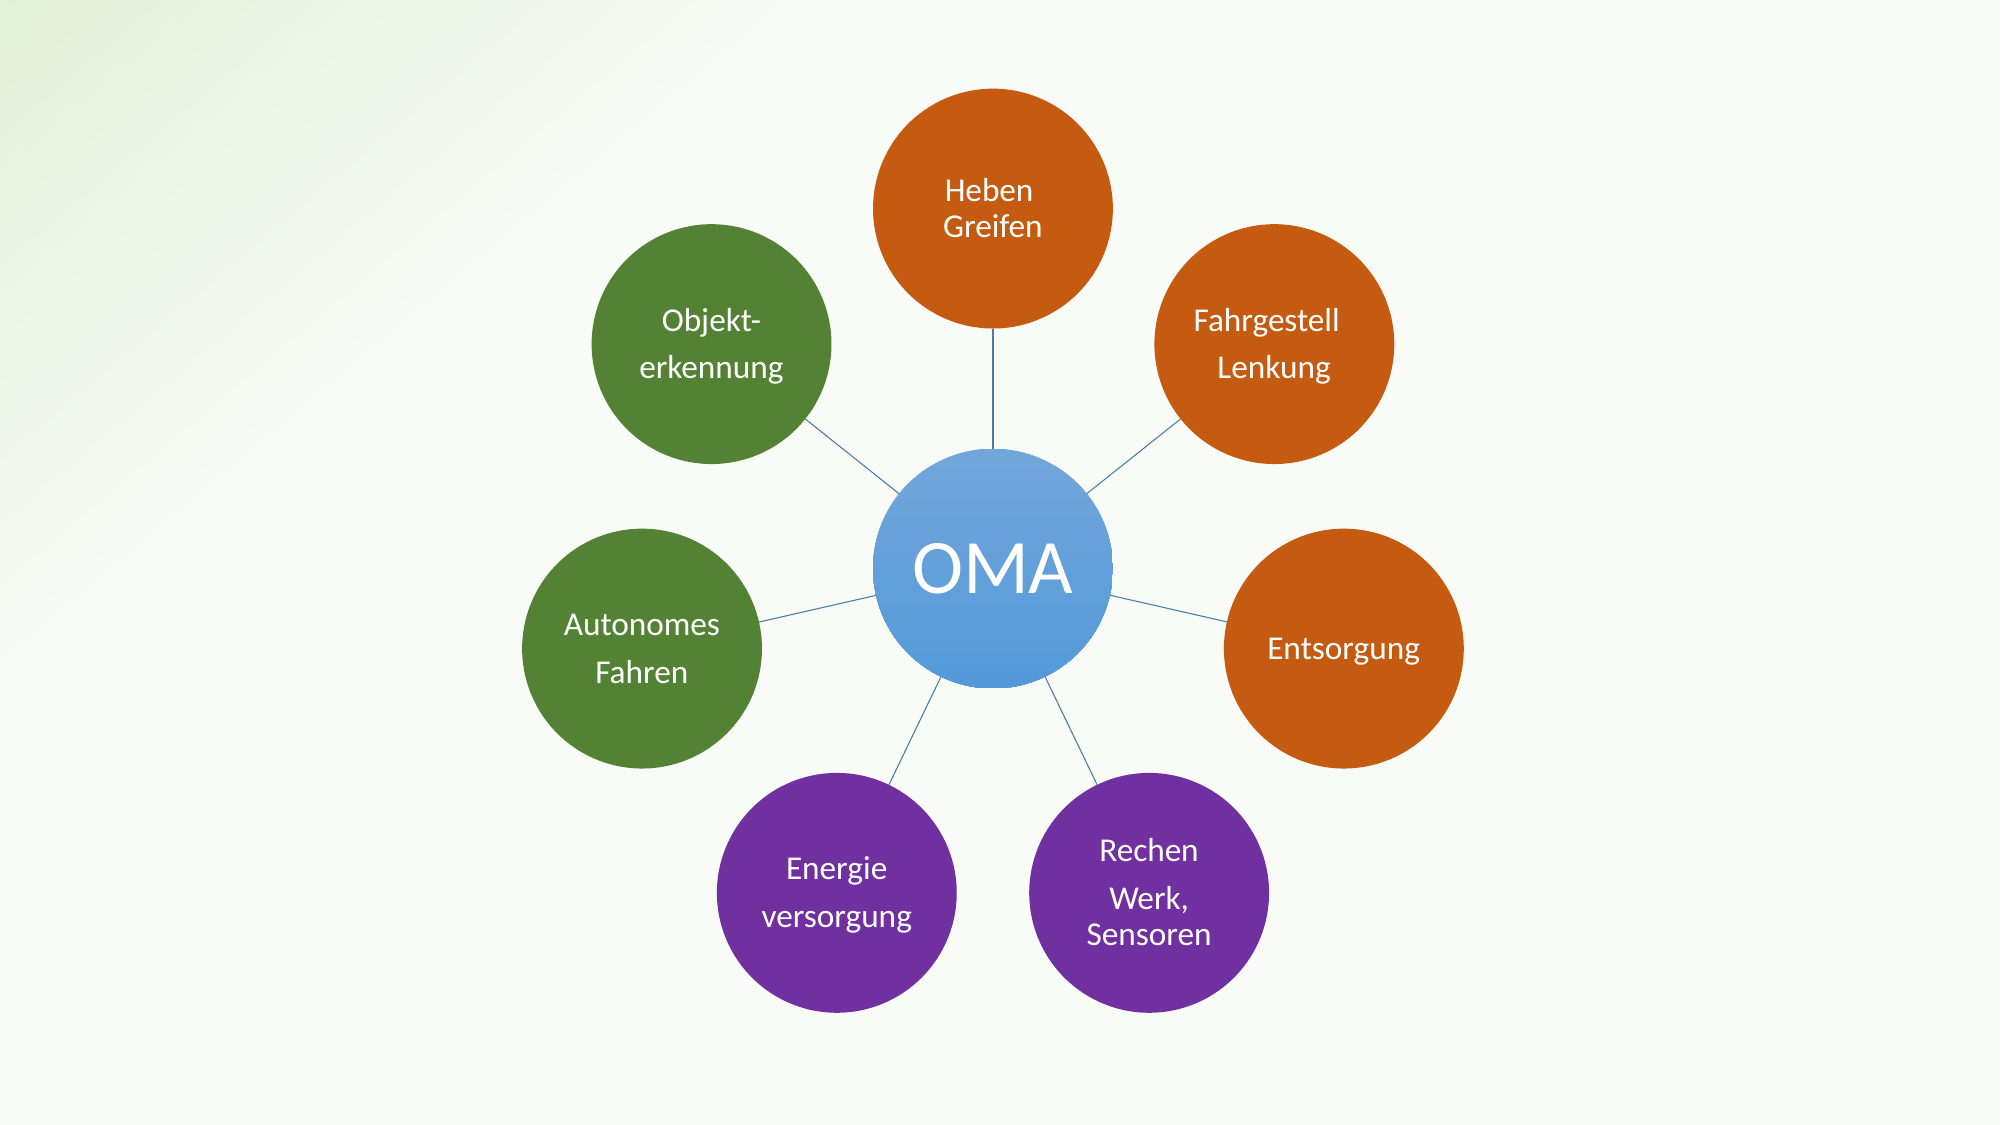

OMA

Heben  Greifen

Fahrgestell
Lenkung

Entsorgung

Rechen
Werk, Sensoren

Energie
versorgung

Autonomes
Fahren

Objekt-
erkennung